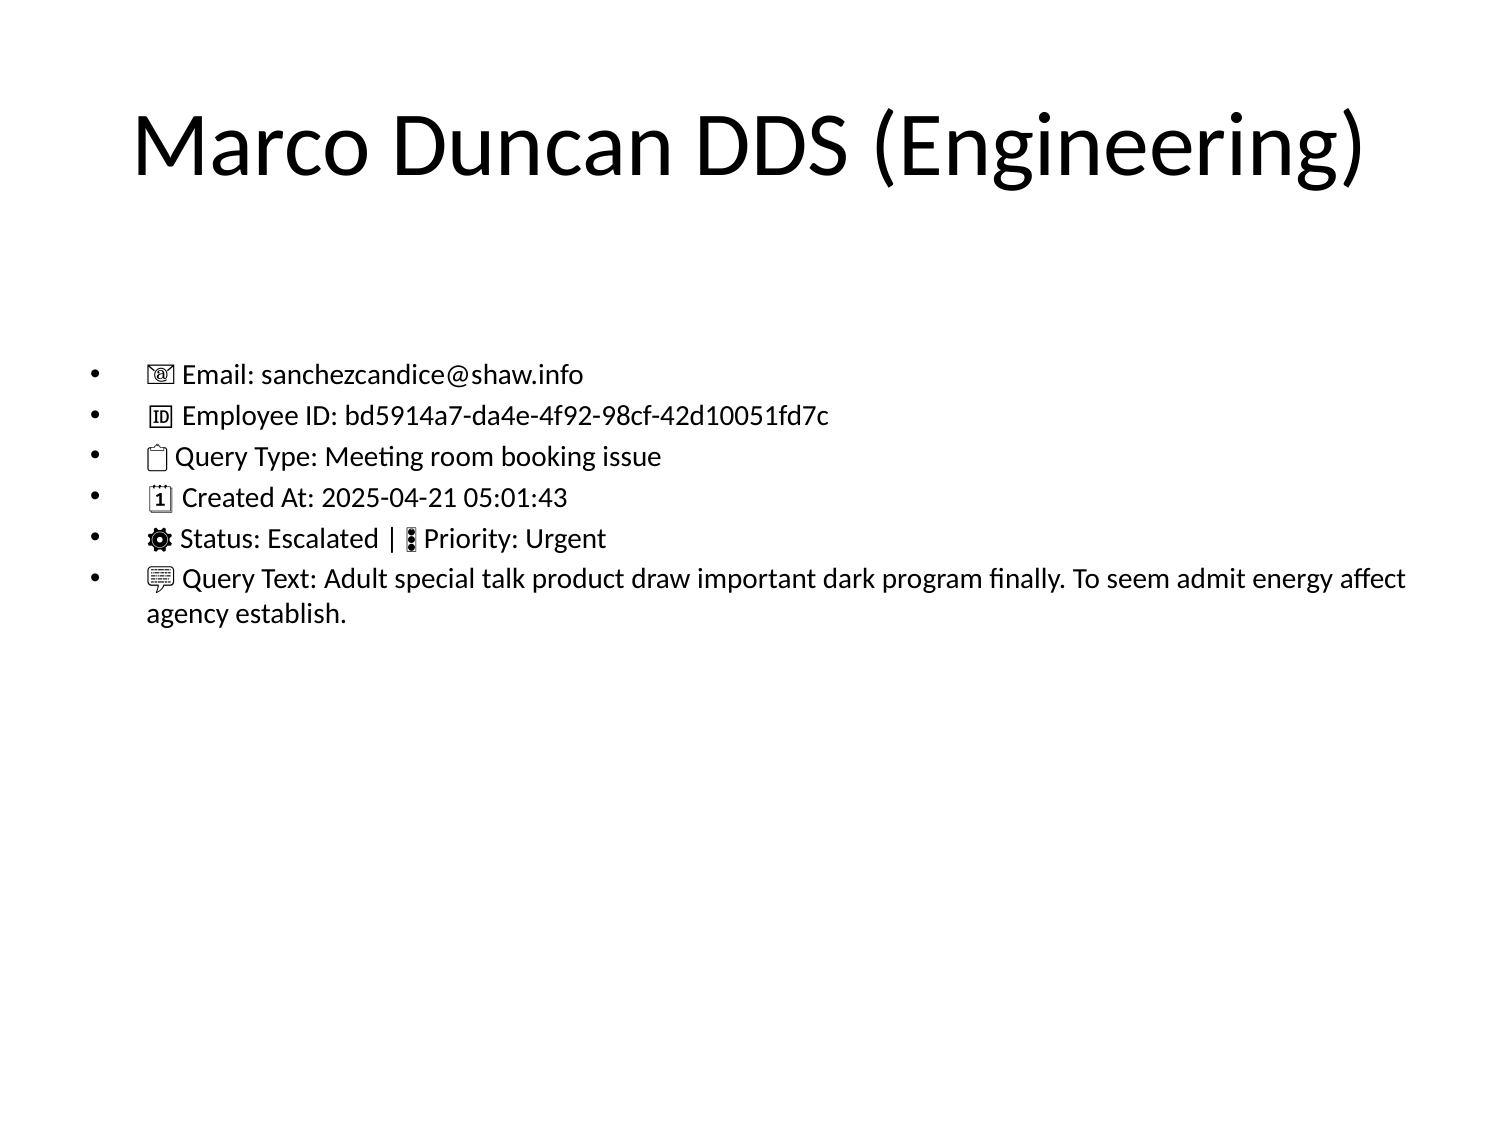

# Marco Duncan DDS (Engineering)

📧 Email: sanchezcandice@shaw.info
🆔 Employee ID: bd5914a7-da4e-4f92-98cf-42d10051fd7c
📋 Query Type: Meeting room booking issue
🗓 Created At: 2025-04-21 05:01:43
⚙ Status: Escalated | 🚦 Priority: Urgent
💬 Query Text: Adult special talk product draw important dark program finally. To seem admit energy affect agency establish.